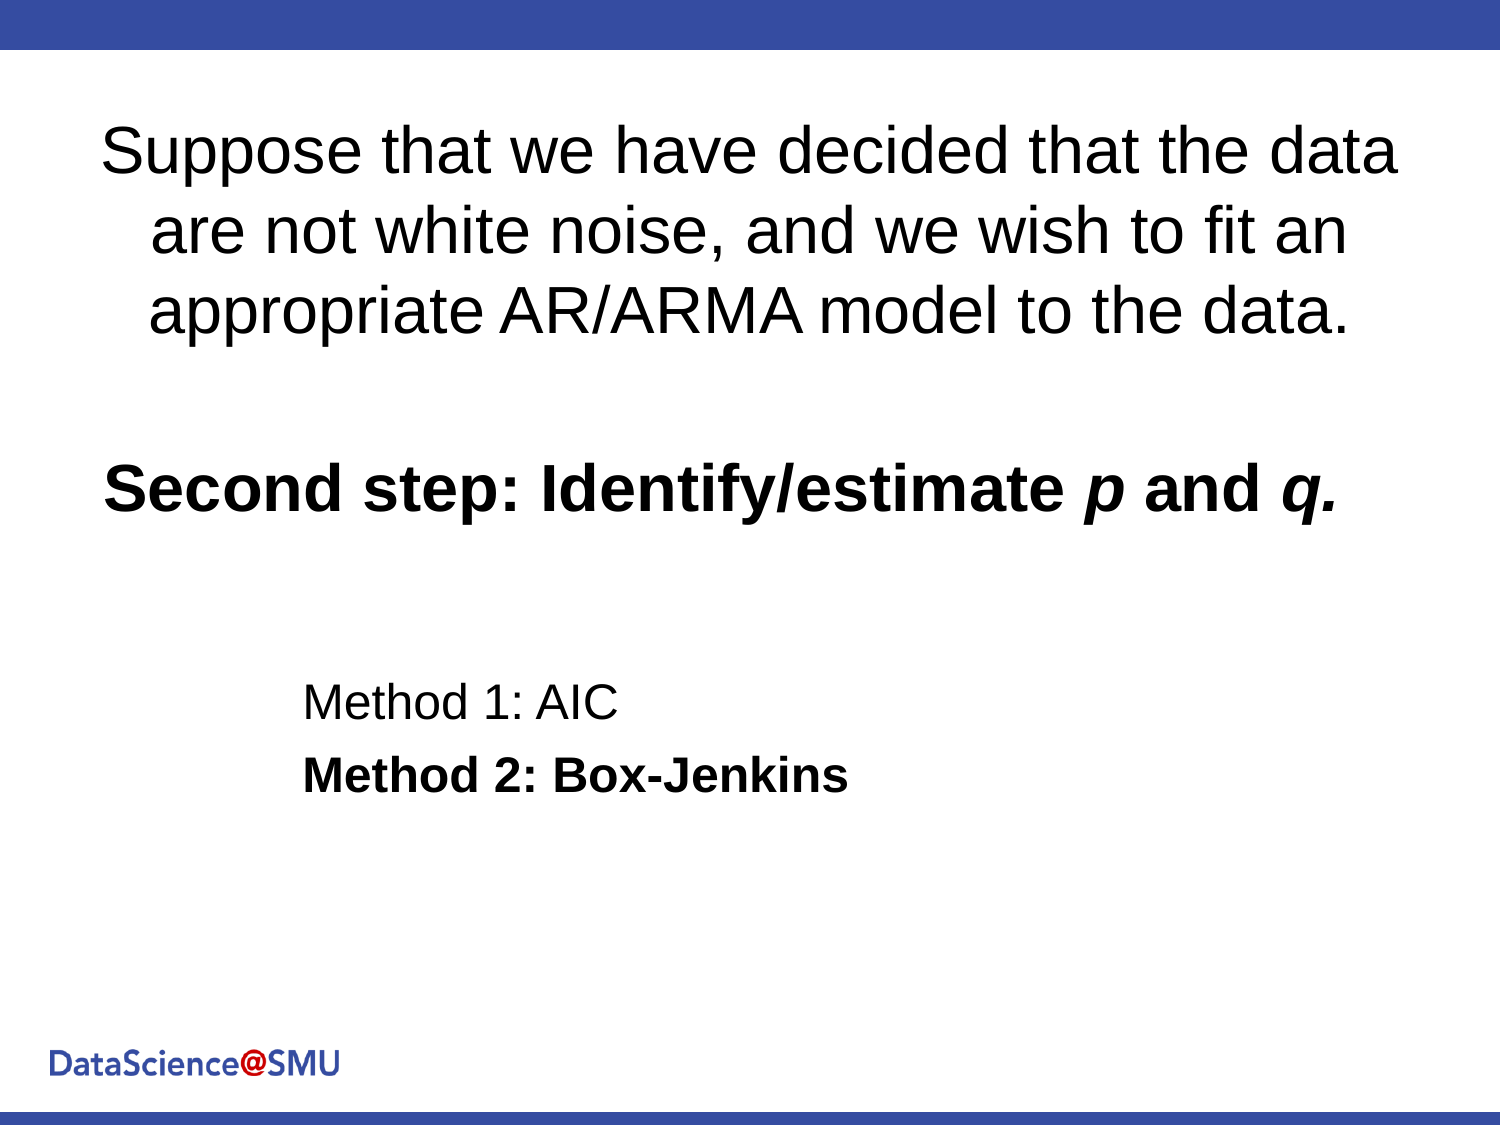

Suppose that we have decided that the data are not white noise, and we wish to fit an appropriate AR/ARMA model to the data.
Second step: Identify/estimate p and q.
Method 1: AIC
Method 2: Box-Jenkins